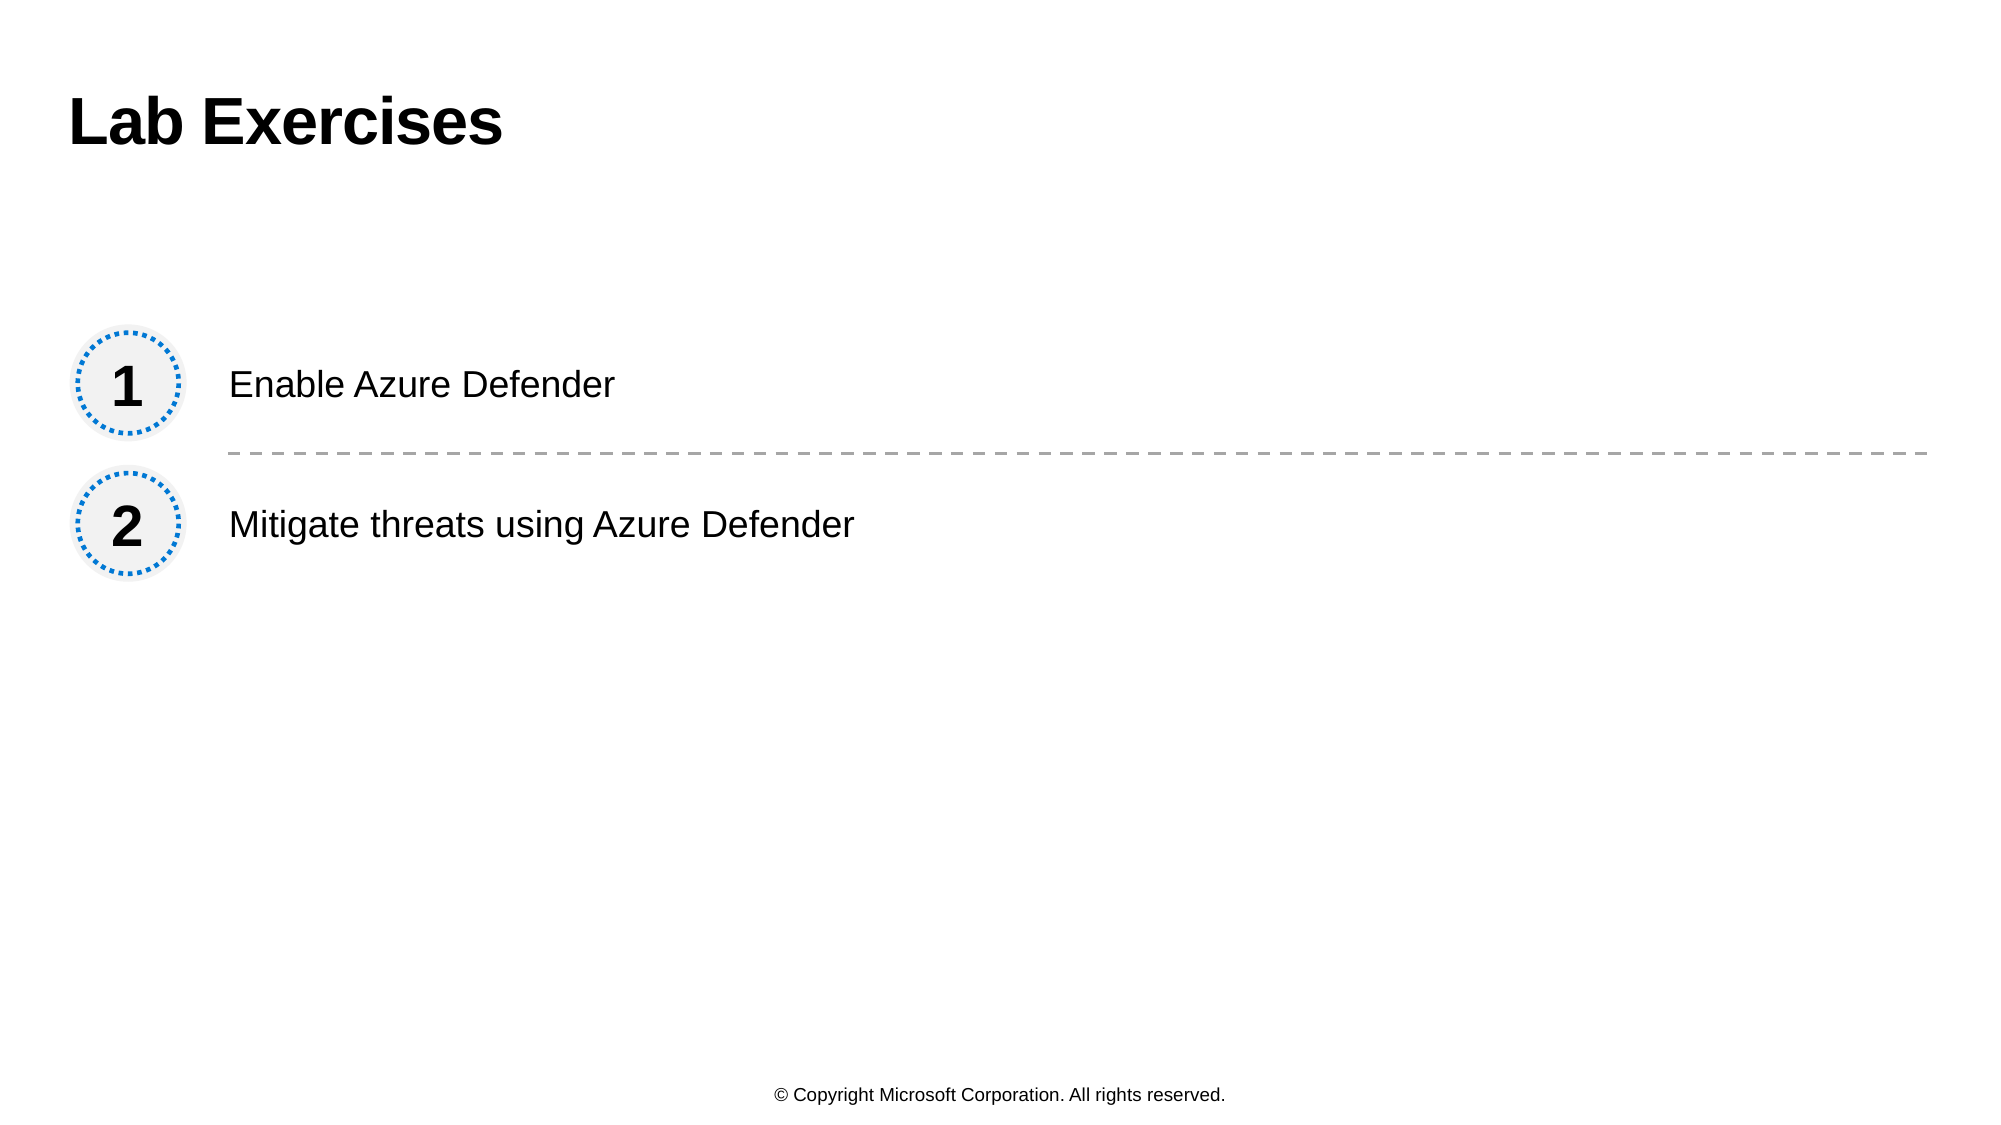

# Lab Exercises
1

Enable Azure Defender
2

Mitigate threats using Azure Defender